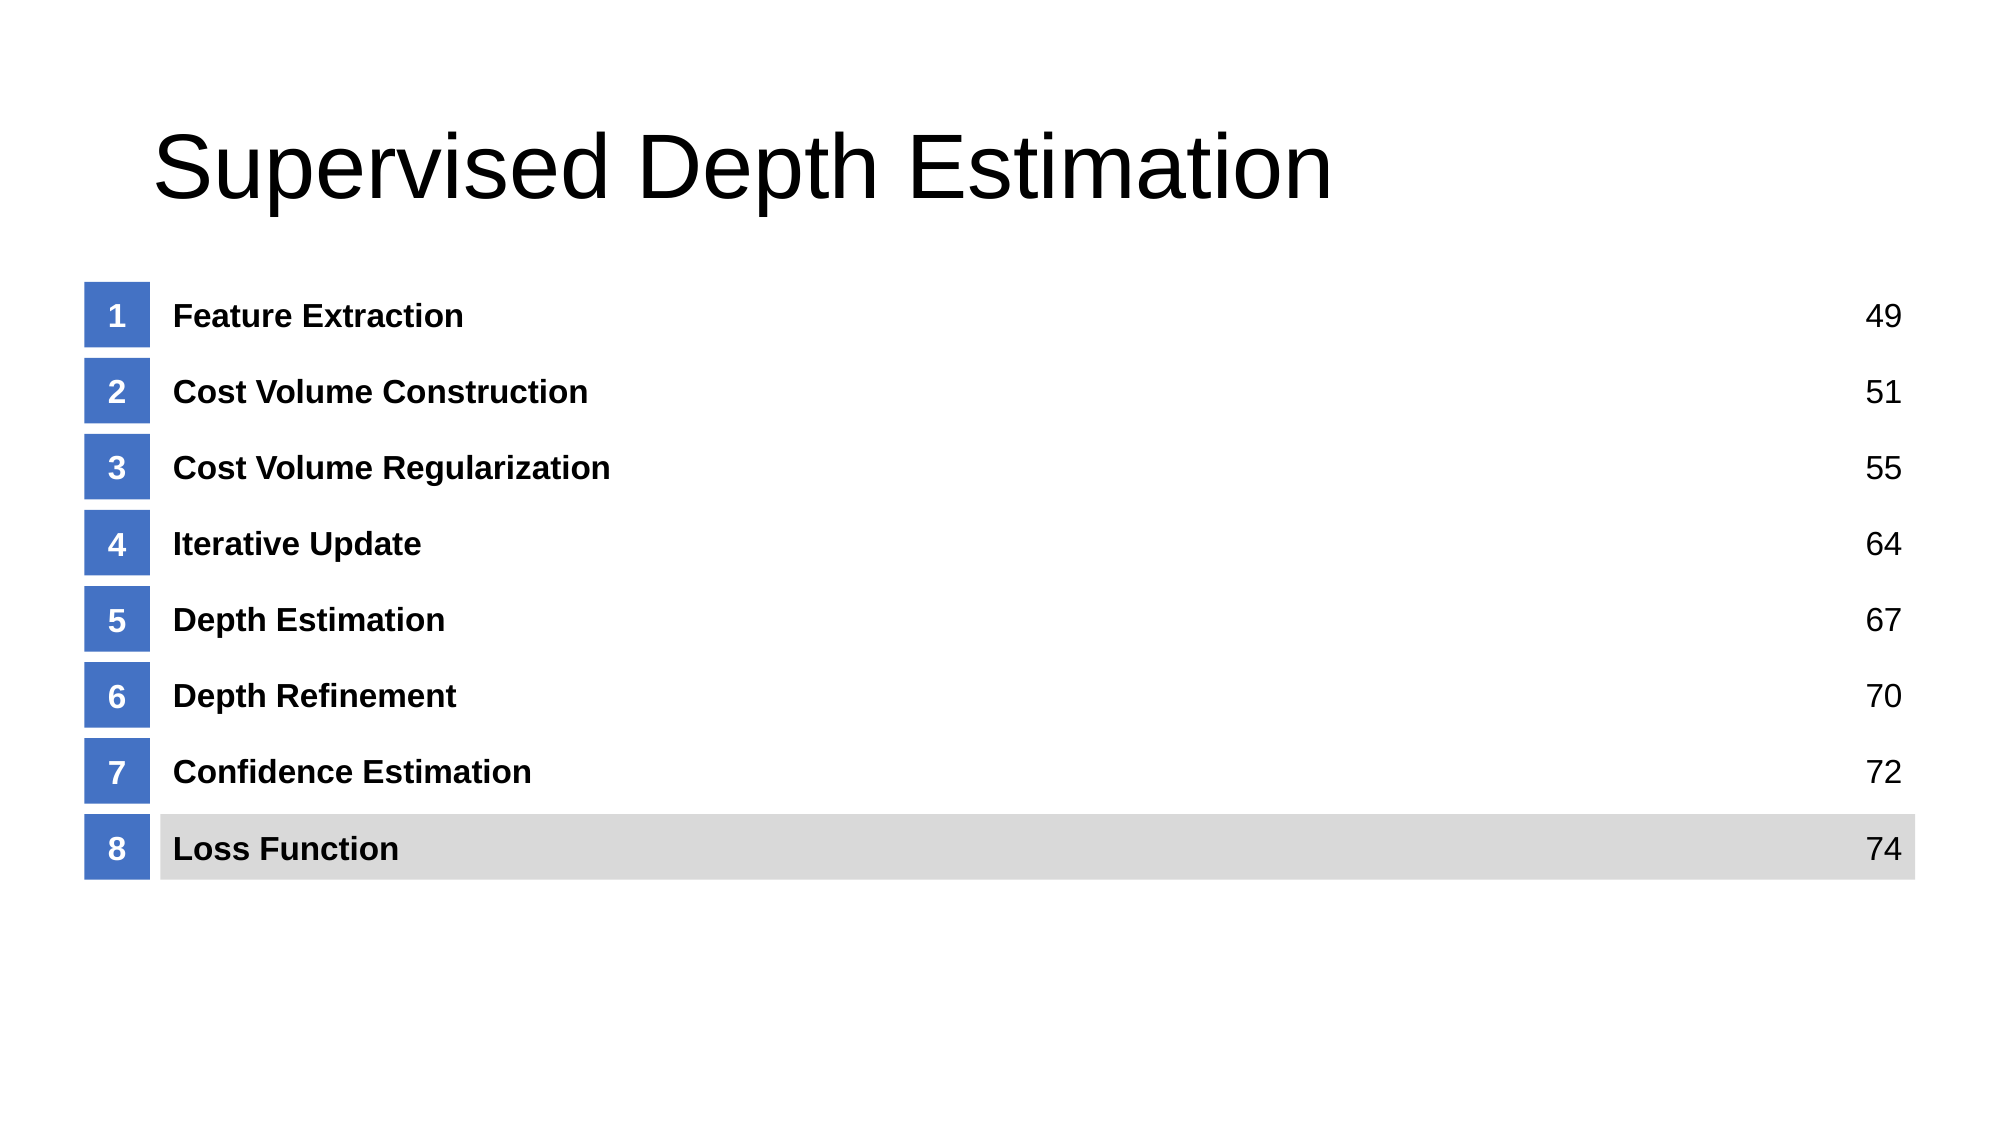

# Supervised Depth Estimation
1
Feature Extraction
49
2
Cost Volume Construction
51
3
Cost Volume Regularization
55
4
Iterative Update
64
5
Depth Estimation
67
6
Depth Refinement
70
7
Confidence Estimation
72
8

Loss Function
74